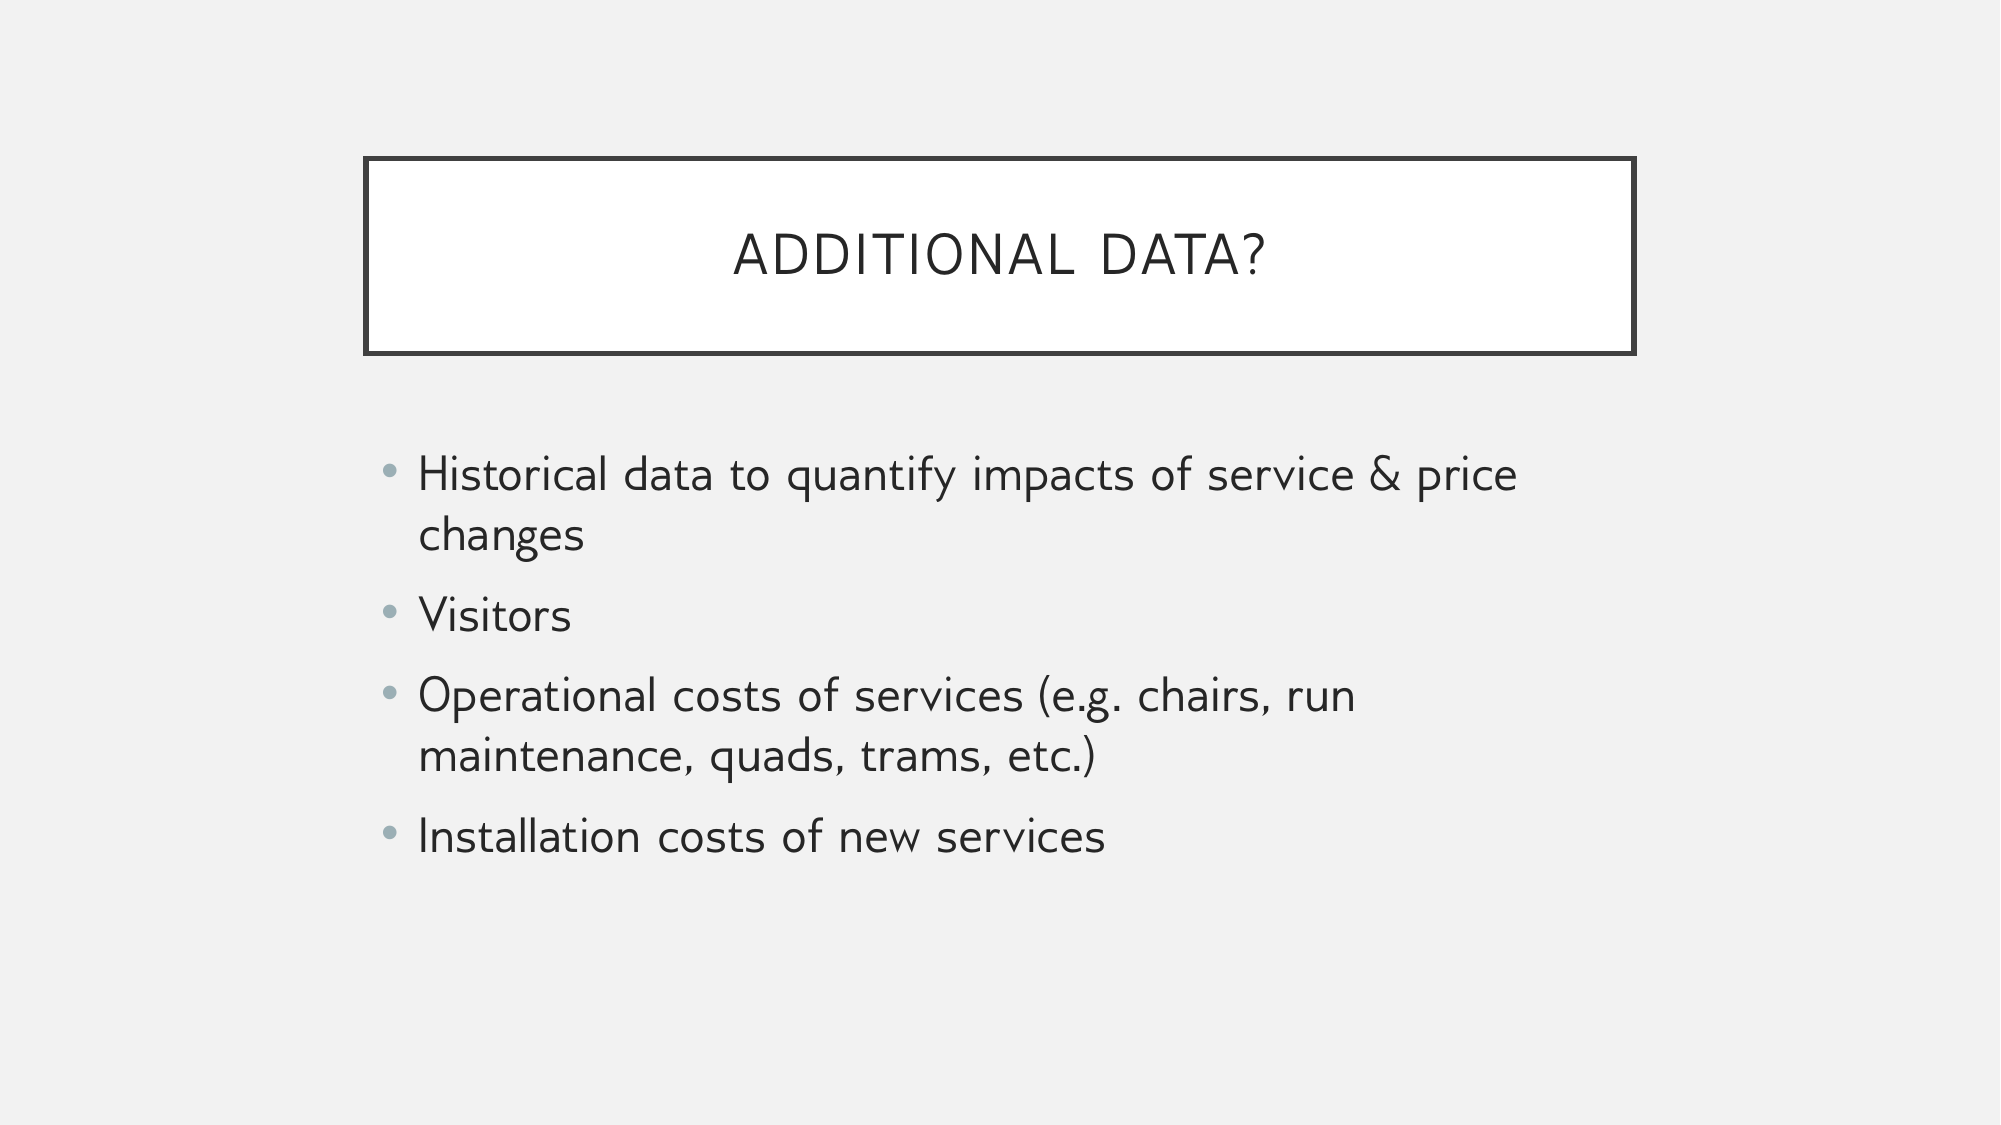

# Additional Data?
Historical data to quantify impacts of service & price changes
Visitors
Operational costs of services (e.g. chairs, run maintenance, quads, trams, etc.)
Installation costs of new services